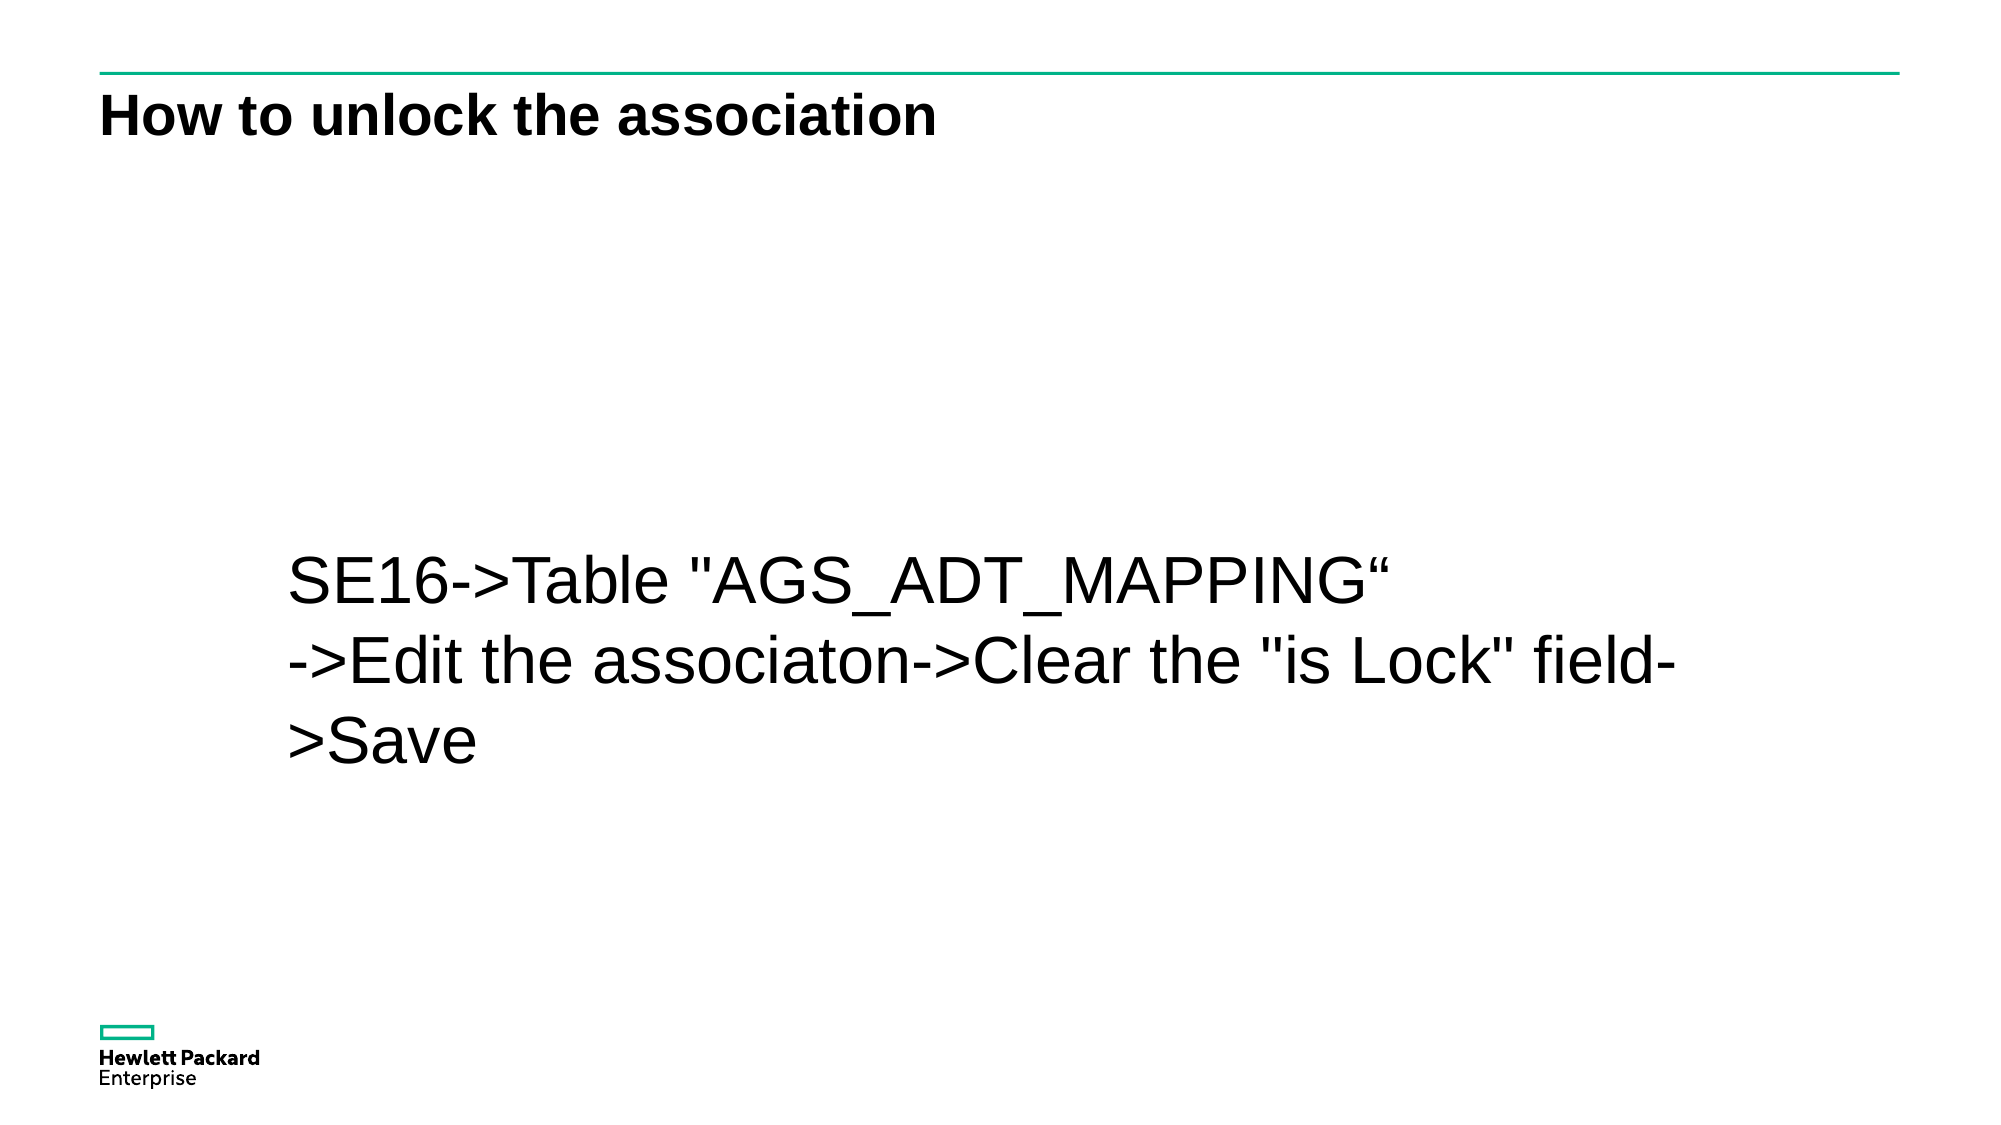

# How to unlock the association
SE16->Table "AGS_ADT_MAPPING“
->Edit the associaton->Clear the "is Lock" field->Save